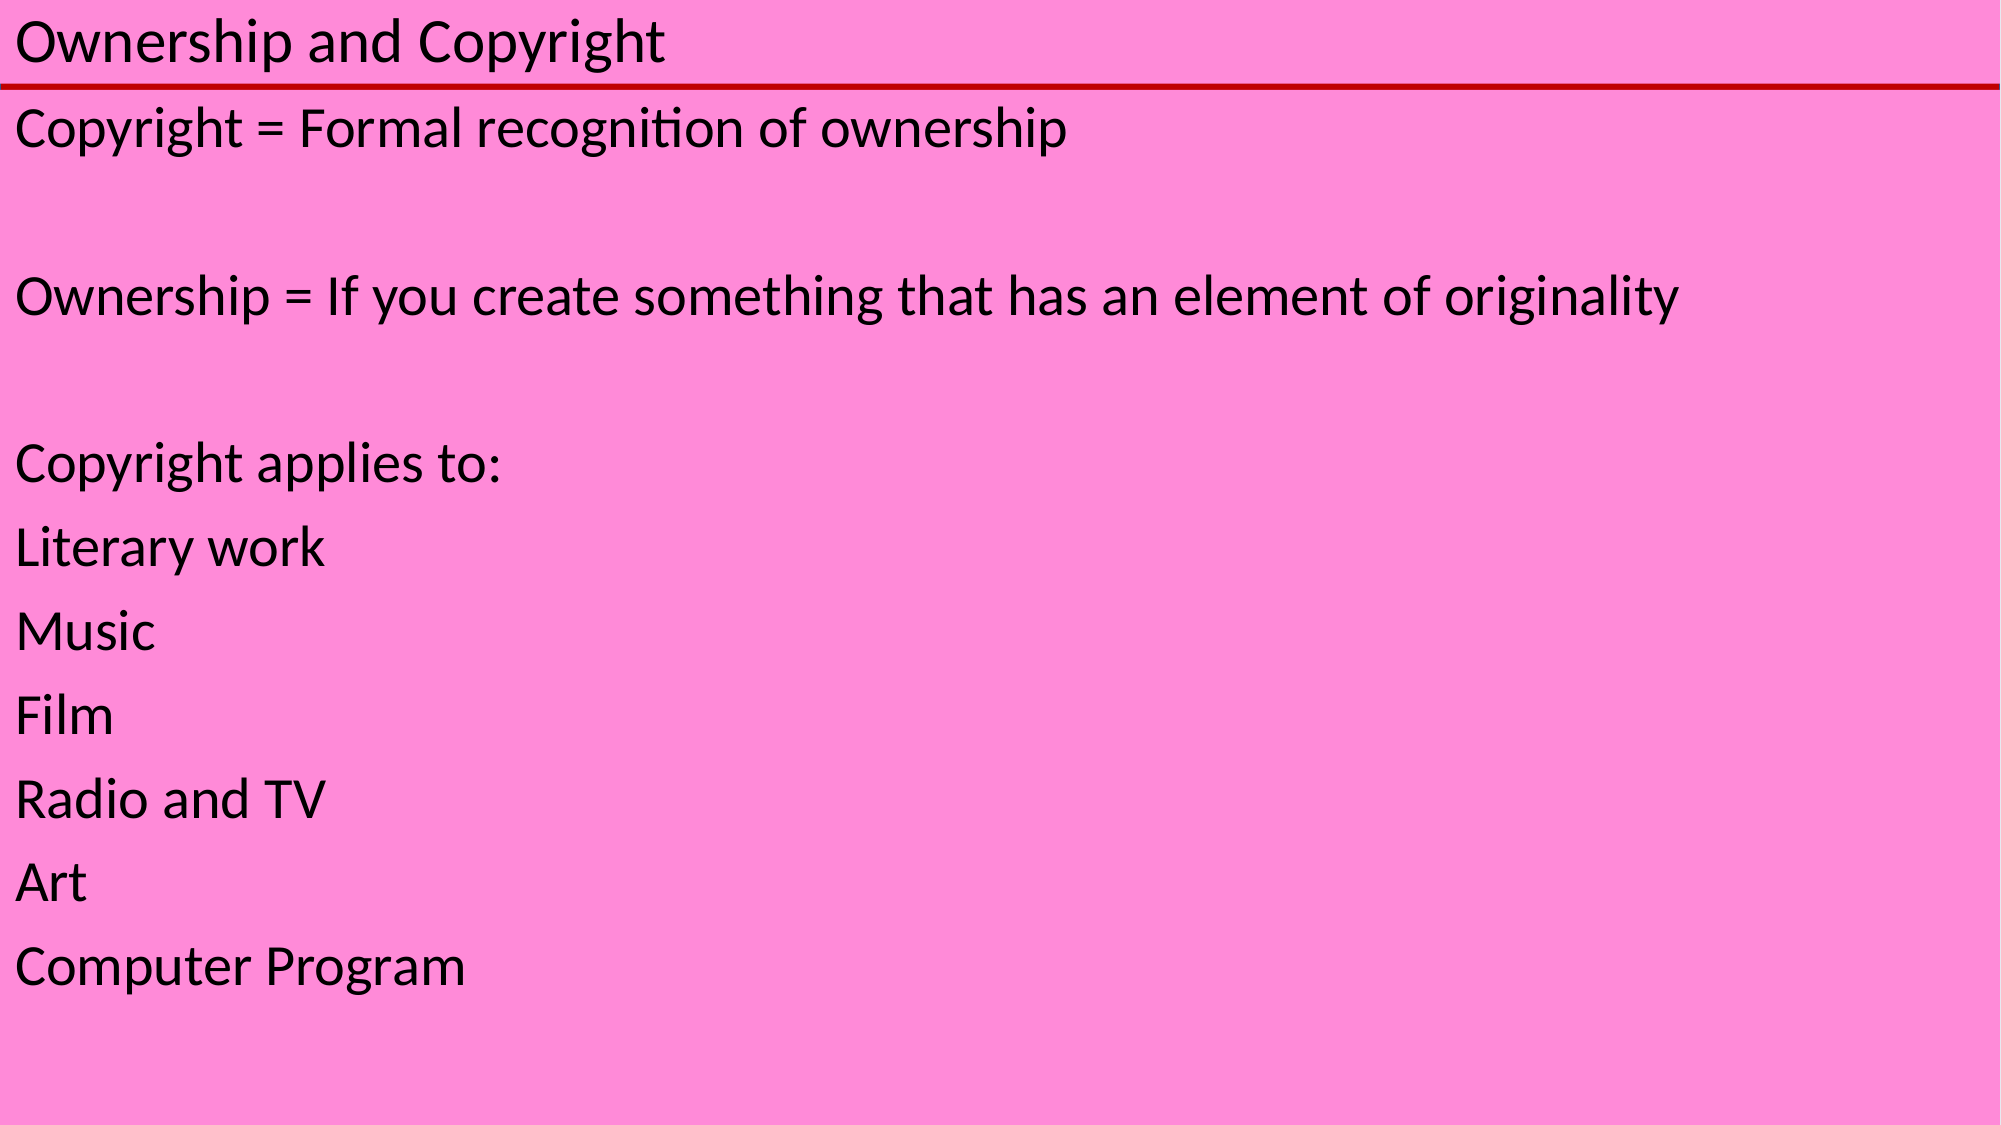

# Ownership and Copyright
Copyright = Formal recognition of ownership

Ownership = If you create something that has an element of originality

Copyright applies to:
Literary work
Music
Film
Radio and TV
Art
Computer Program